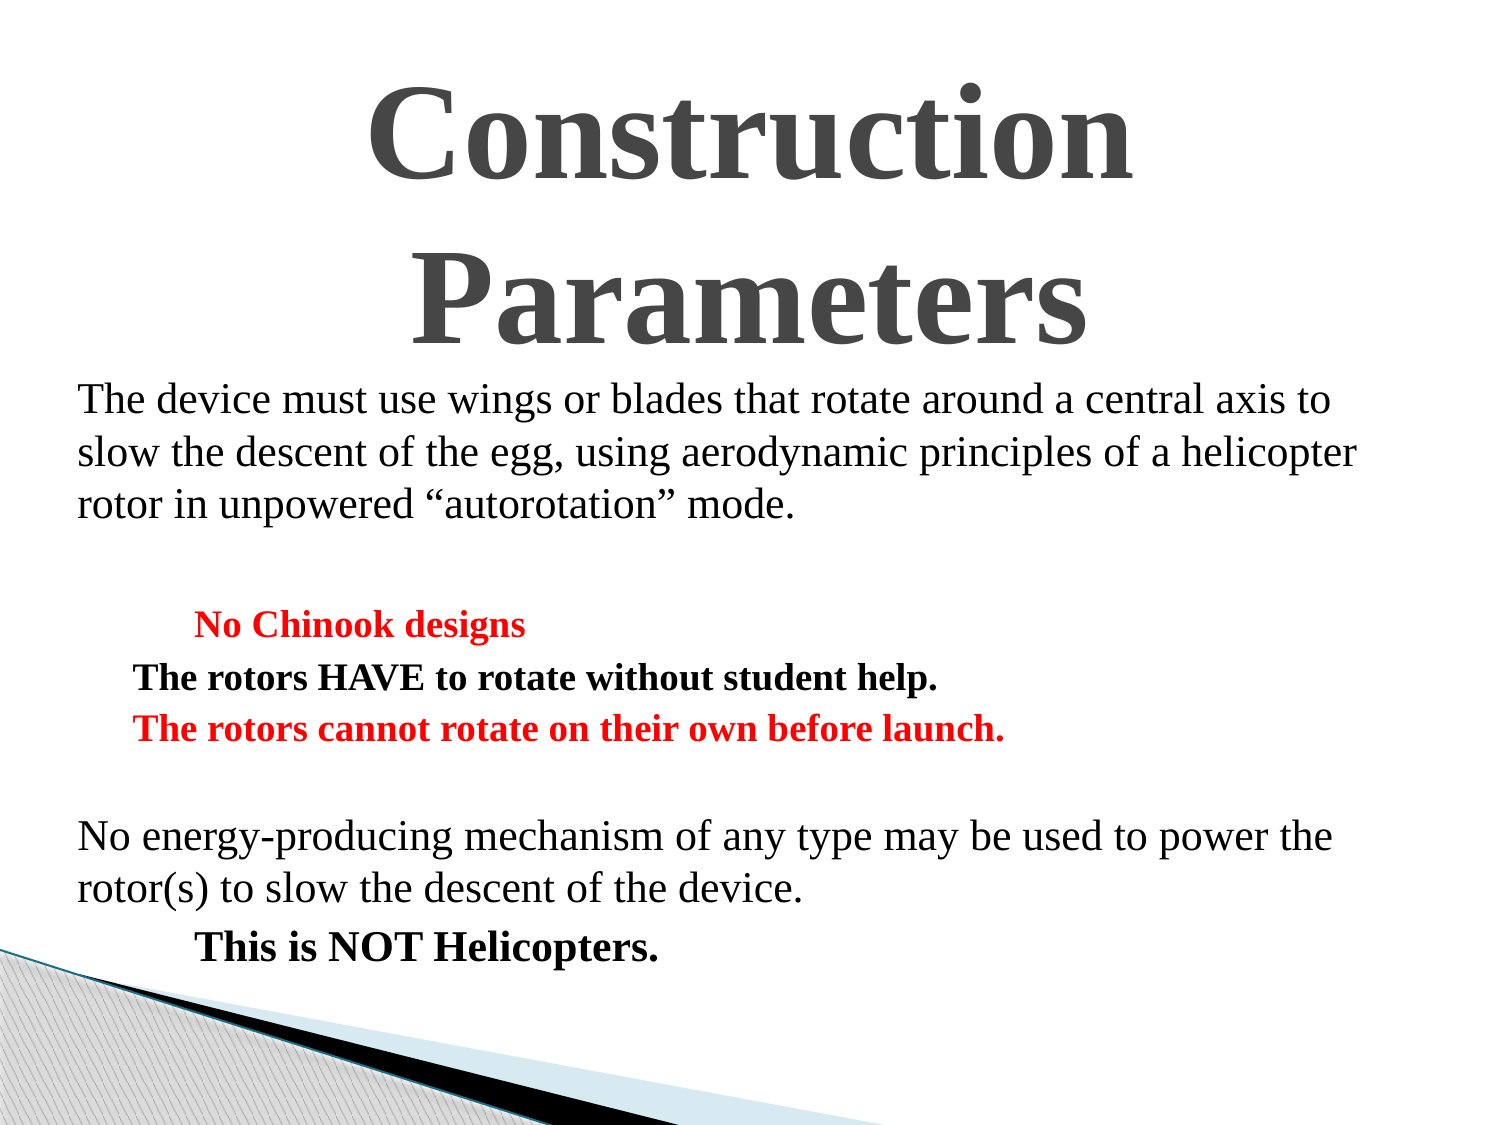

# Construction Parameters
The device must use wings or blades that rotate around a central axis to slow the descent of the egg, using aerodynamic principles of a helicopter rotor in unpowered “autorotation” mode.

	No Chinook designs
	The rotors HAVE to rotate without student help.
	The rotors cannot rotate on their own before launch.

No energy-producing mechanism of any type may be used to power the rotor(s) to slow the descent of the device.
	This is NOT Helicopters.